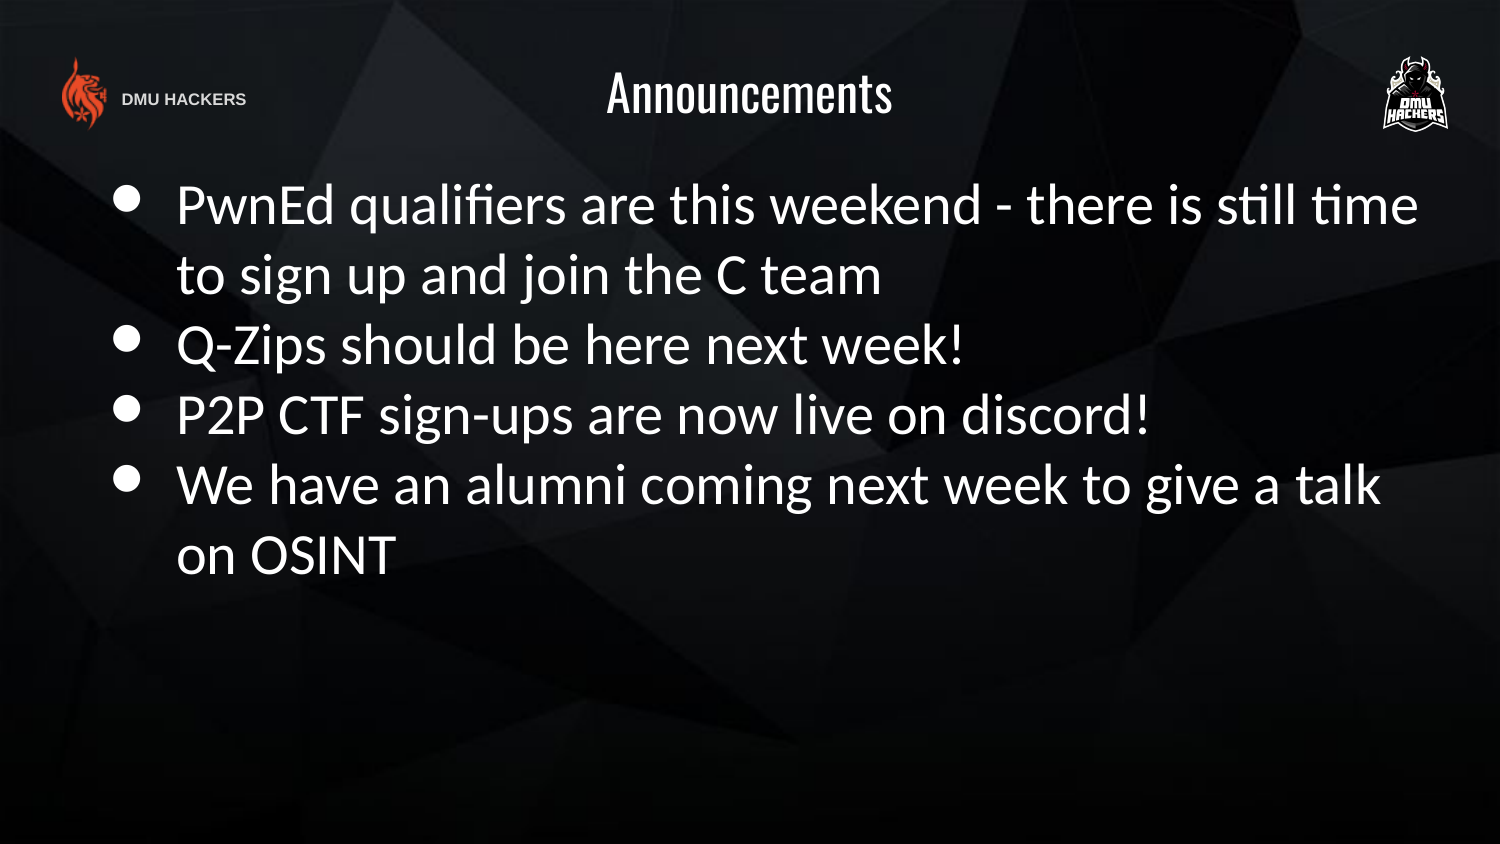

Announcements

DMU HACKERS
PwnEd qualifiers are this weekend - there is still time to sign up and join the C team
Q-Zips should be here next week!
P2P CTF sign-ups are now live on discord!
We have an alumni coming next week to give a talk on OSINT